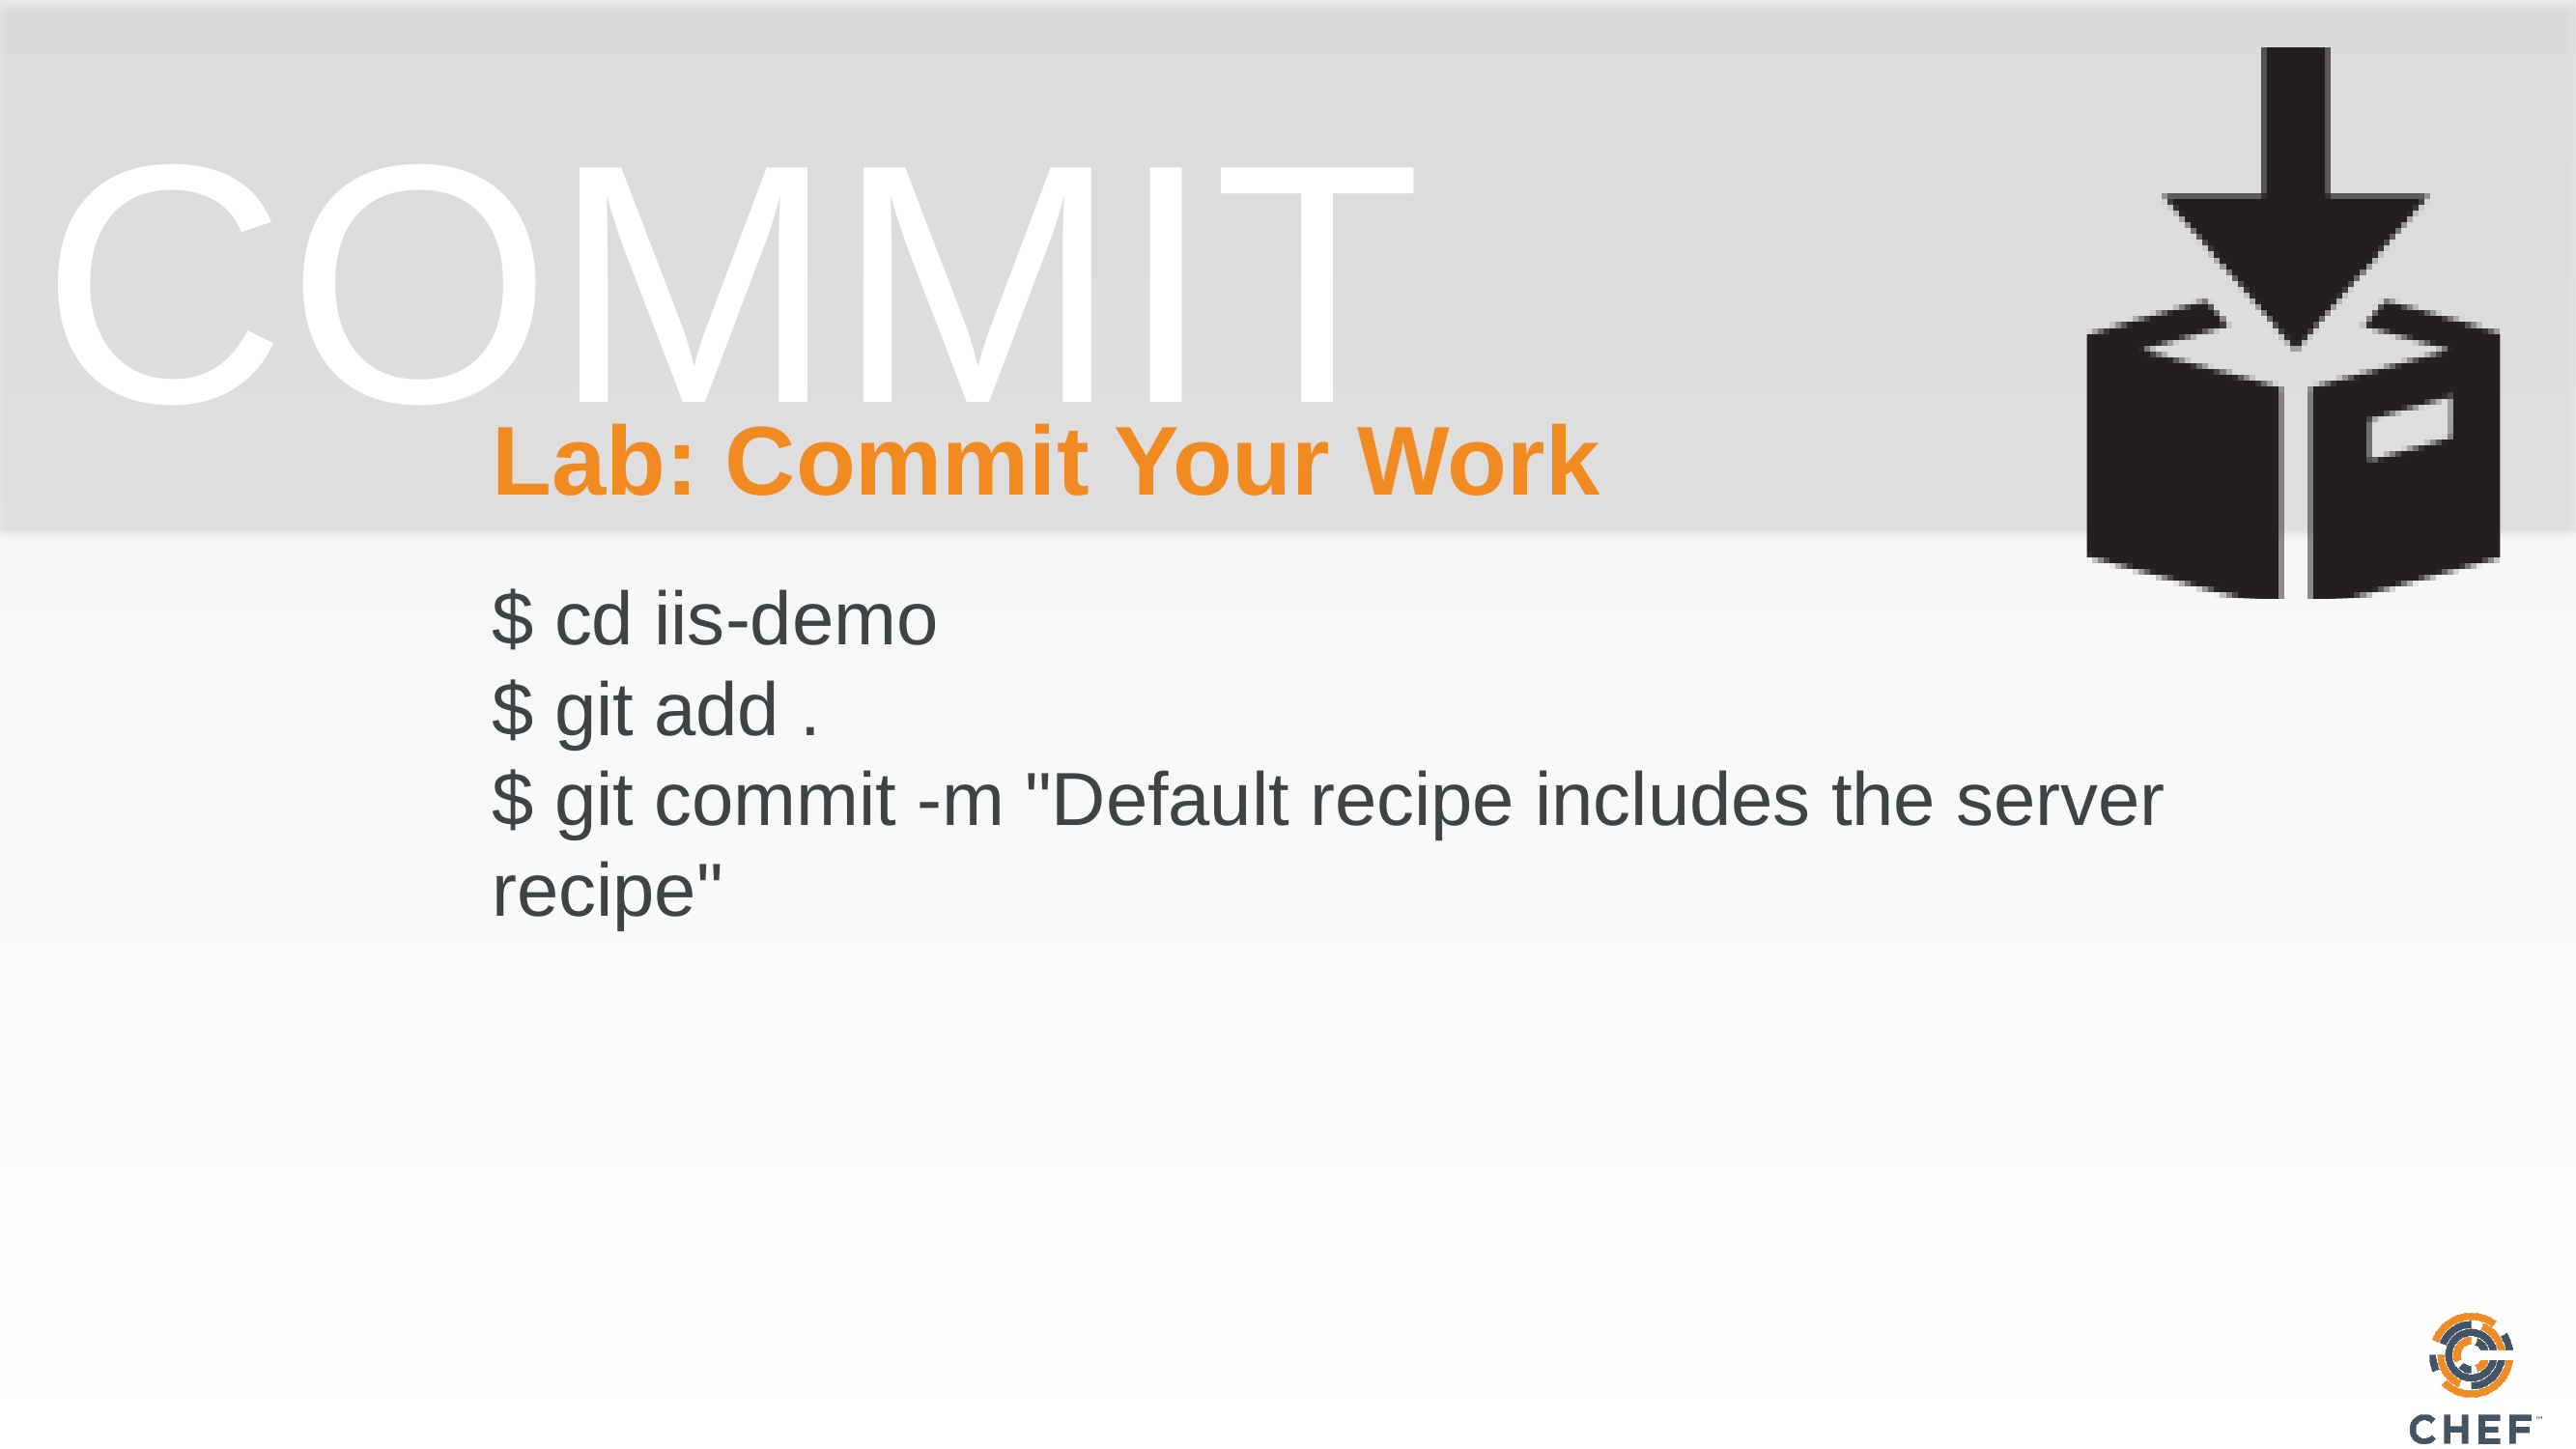

# Lab: Commit Your Work
$ cd iis-demo
$ git add .
$ git commit -m "Default recipe includes the server recipe"